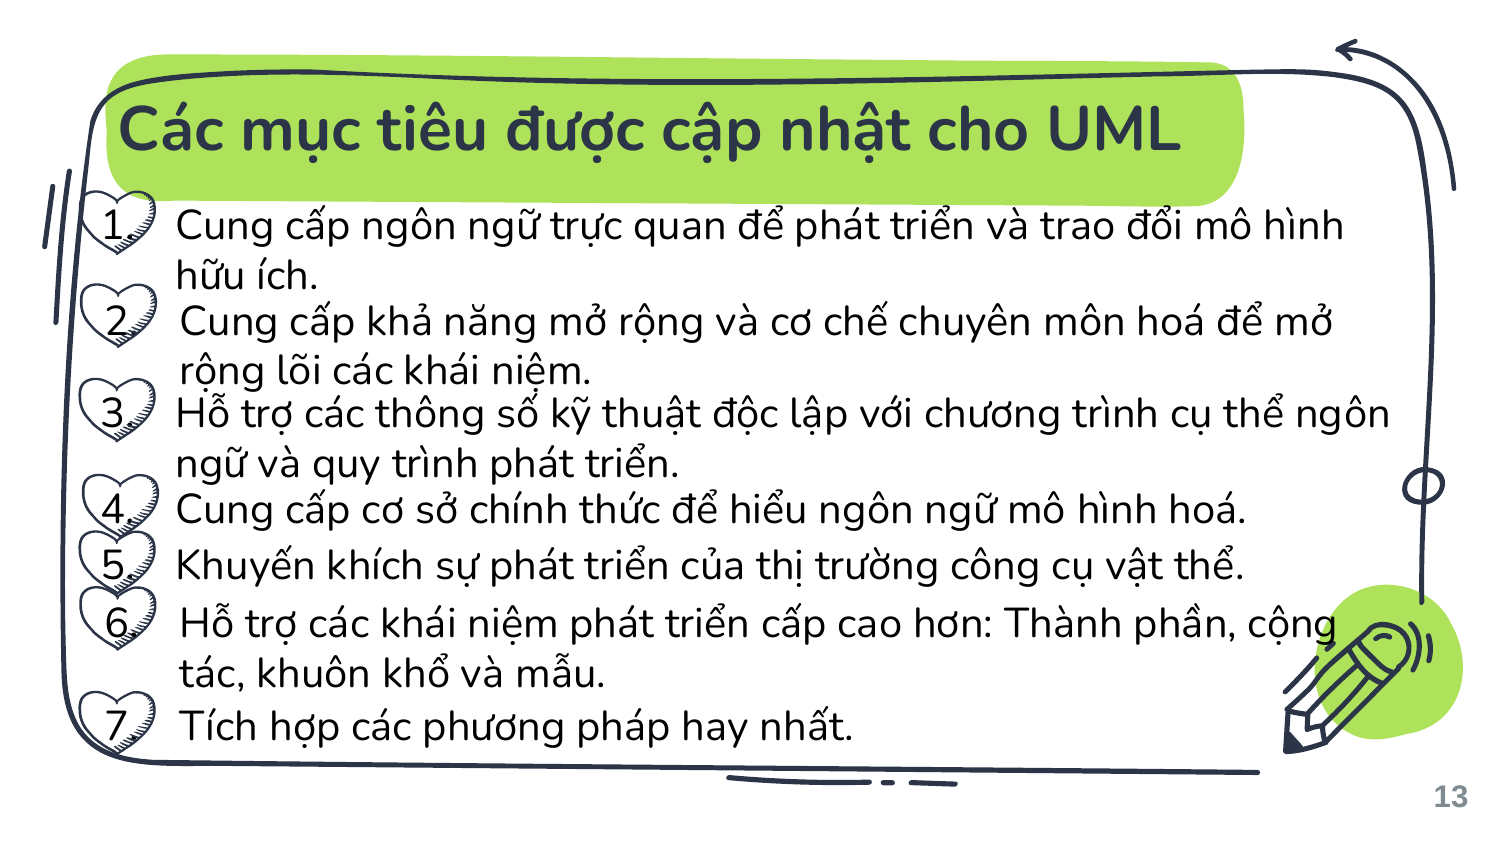

# Các mục tiêu được cập nhật cho UML

Cung cấp ngôn ngữ trực quan để phát triển và trao đổi mô hình hữu ích.

Cung cấp khả năng mở rộng và cơ chế chuyên môn hoá để mở rộng lõi các khái niệm.

Hỗ trợ các thông số kỹ thuật độc lập với chương trình cụ thể ngôn ngữ và quy trình phát triển.

Cung cấp cơ sở chính thức để hiểu ngôn ngữ mô hình hoá.

Khuyến khích sự phát triển của thị trường công cụ vật thể.

Hỗ trợ các khái niệm phát triển cấp cao hơn: Thành phần, cộng tác, khuôn khổ và mẫu.

Tích hợp các phương pháp hay nhất.
13